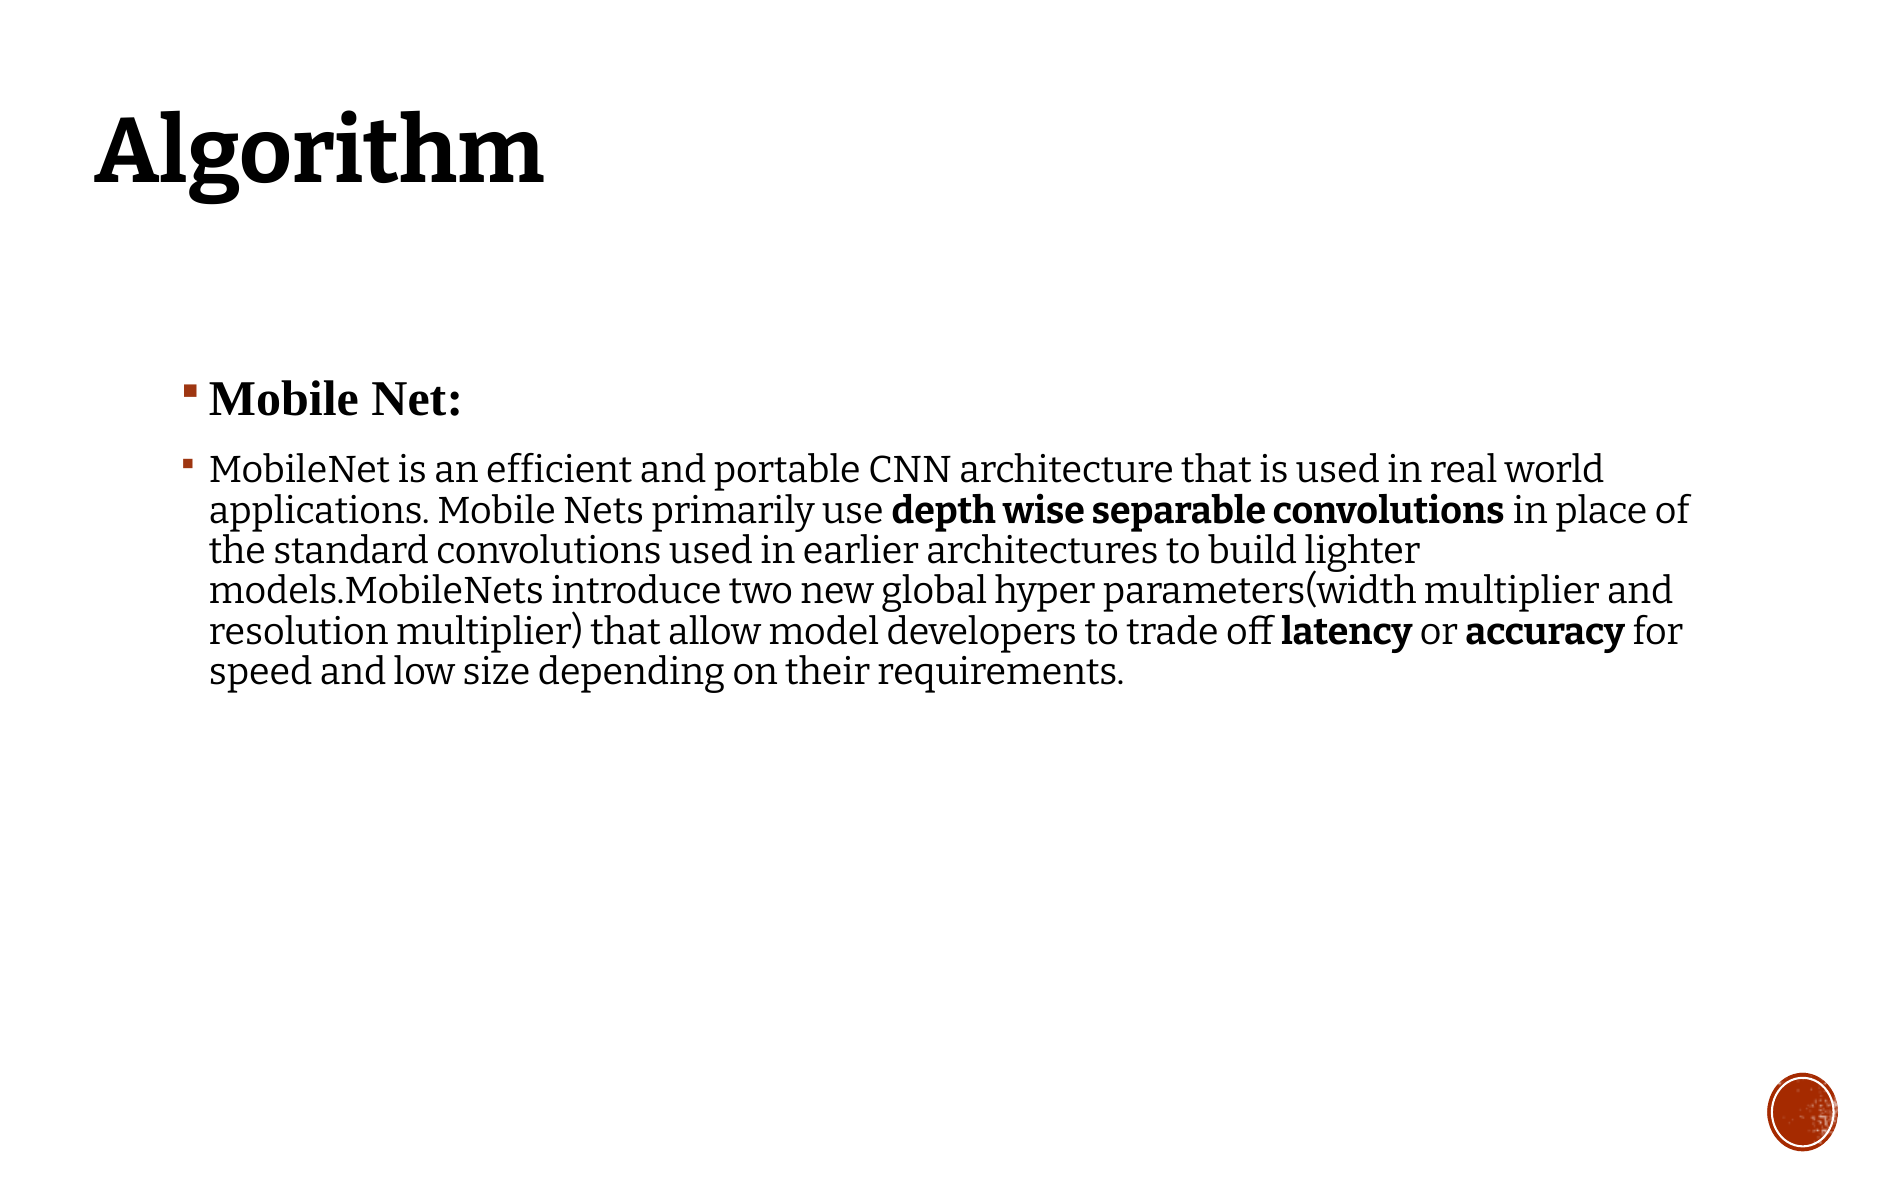

Algorithm

Mobile Net:
MobileNet is an efficient and portable CNN architecture that is used in real world applications. Mobile Nets primarily use depth wise separable convolutions in place of the standard convolutions used in earlier architectures to build lighter models.MobileNets introduce two new global hyper parameters(width multiplier and resolution multiplier) that allow model developers to trade off latency or accuracy for speed and low size depending on their requirements.